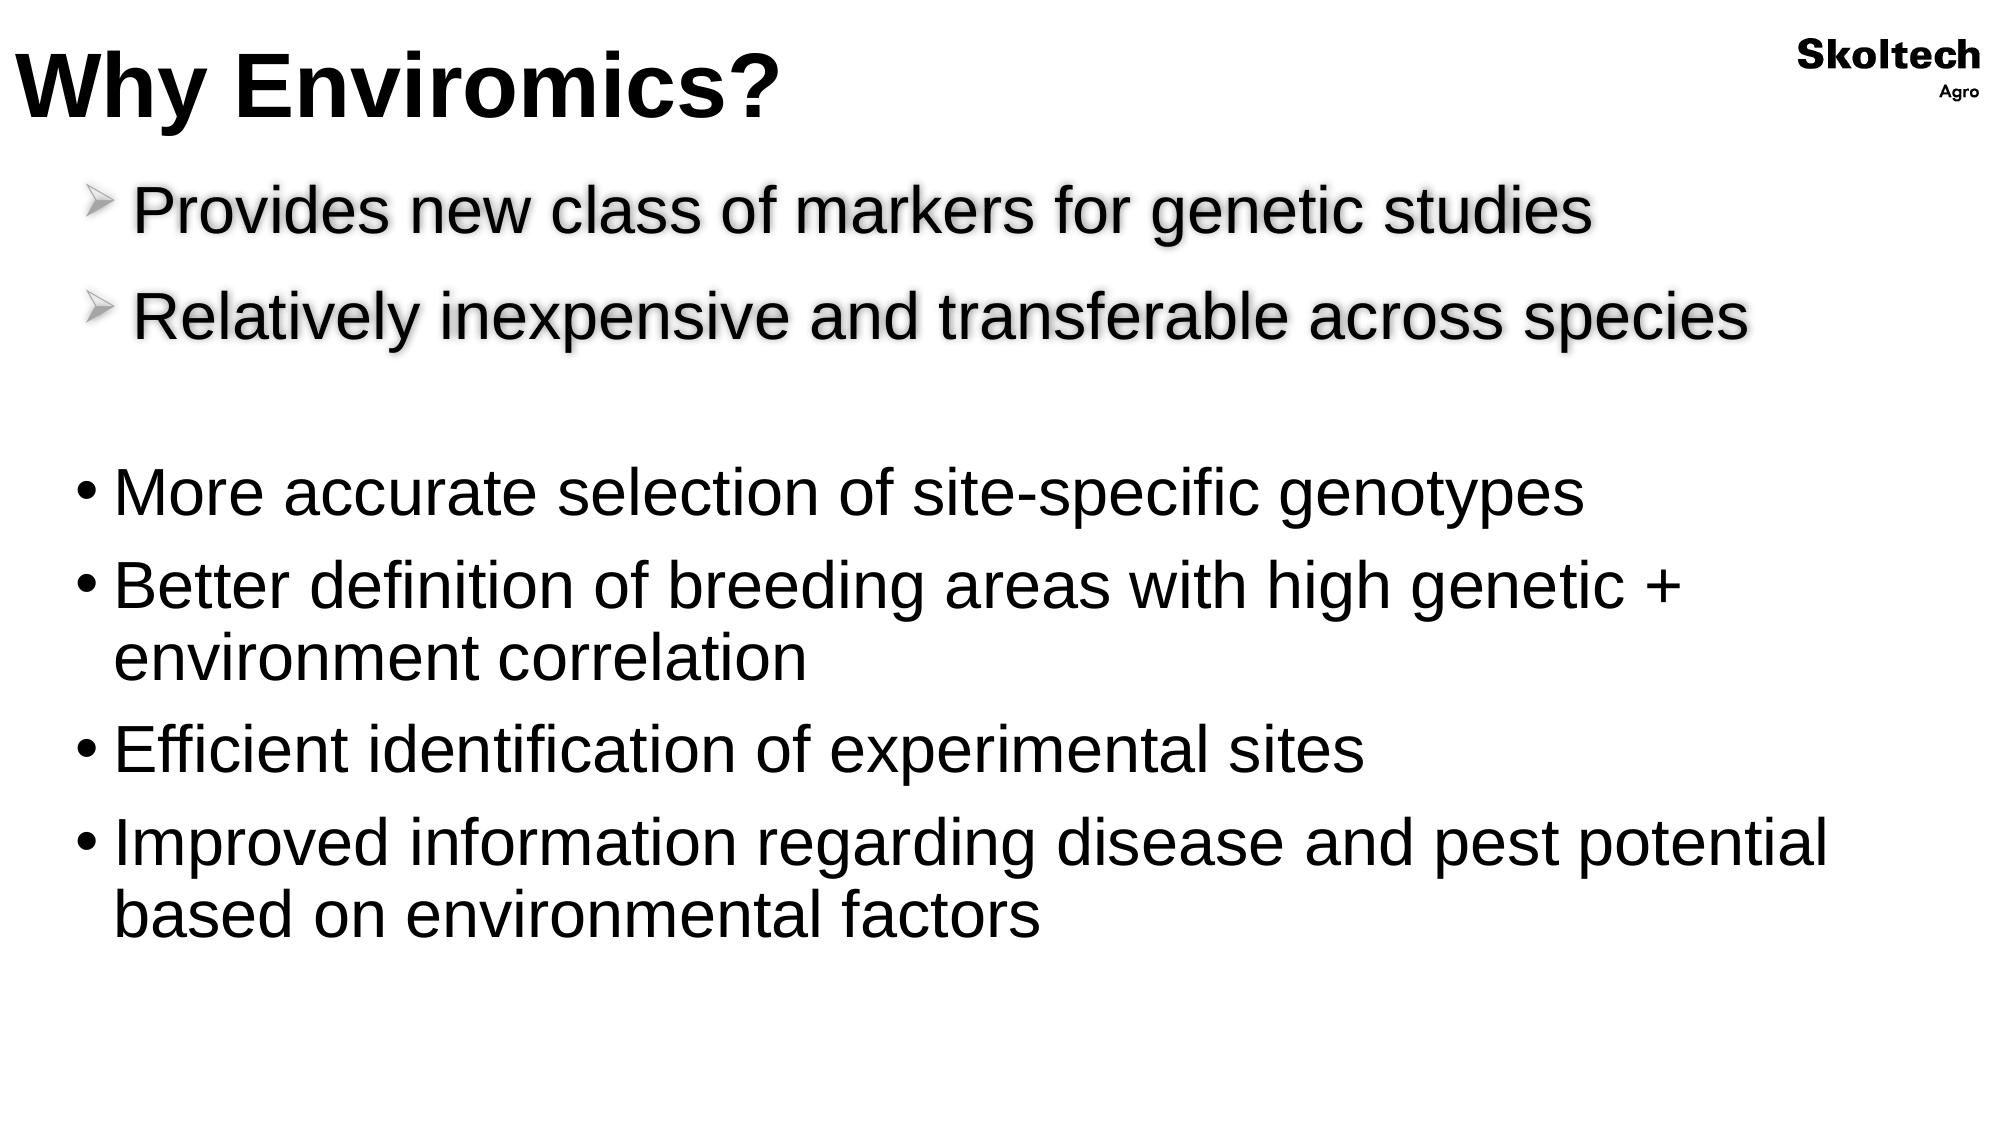

# Why Enviromics?
Provides new class of markers for genetic studies
Relatively inexpensive and transferable across species
More accurate selection of site-specific genotypes
Better definition of breeding areas with high genetic + environment correlation
Efficient identification of experimental sites
Improved information regarding disease and pest potential based on environmental factors